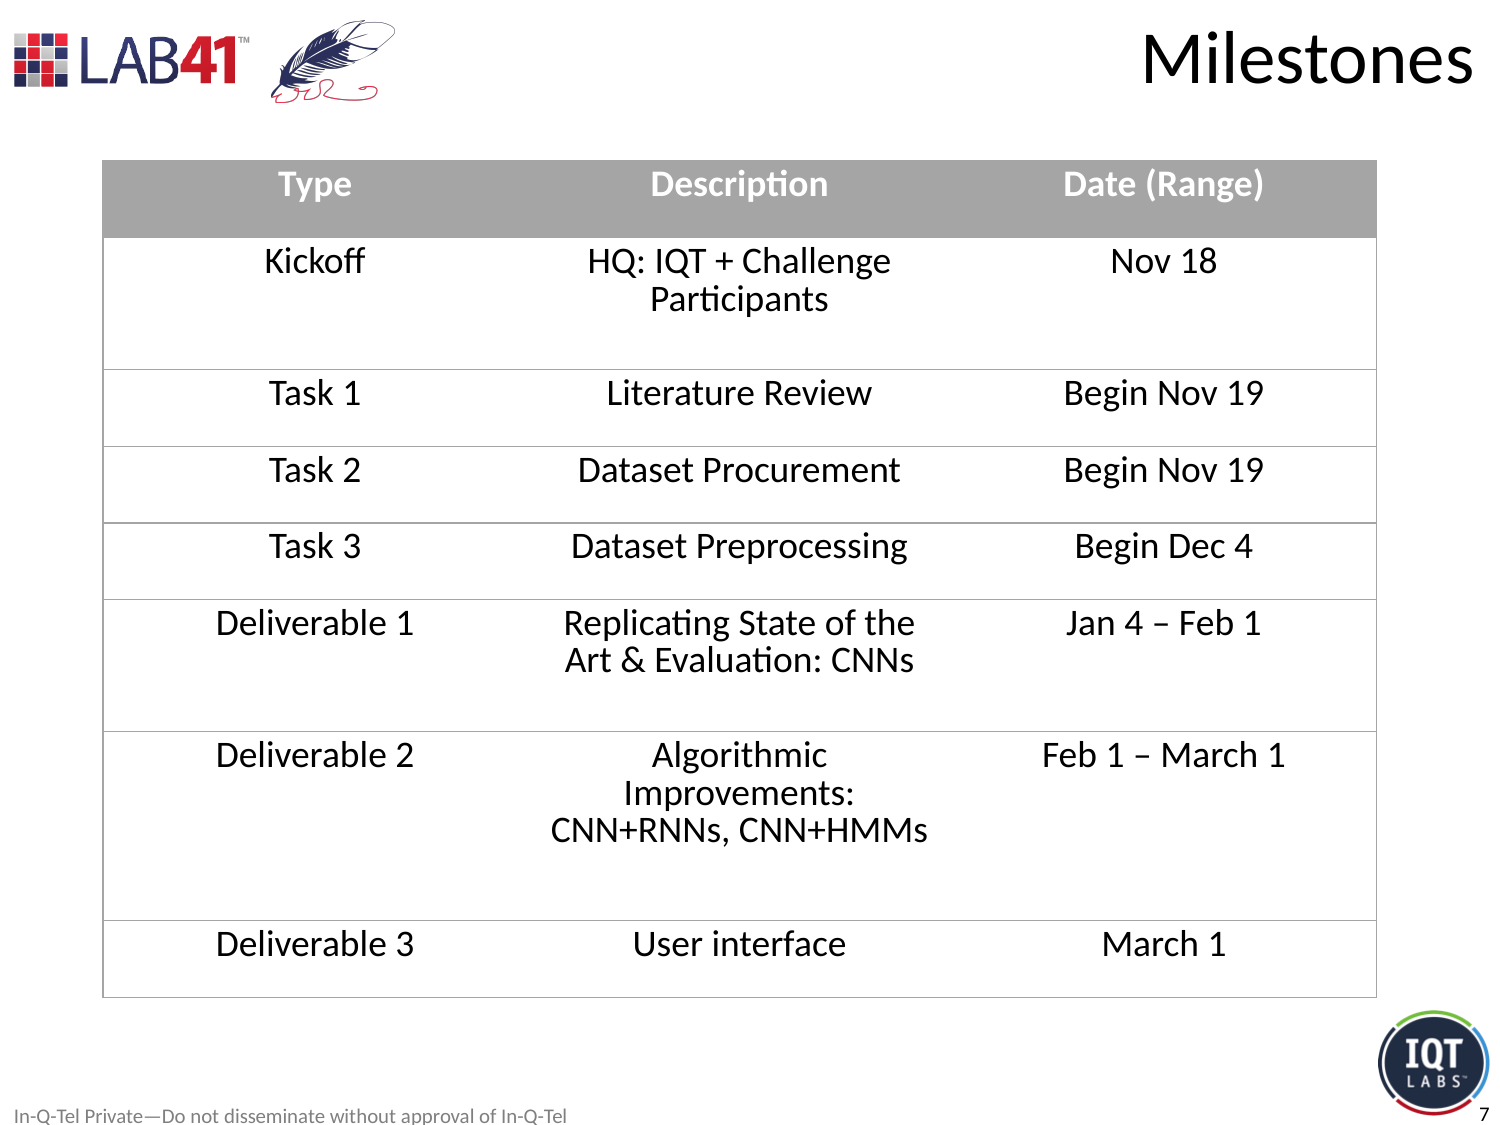

# Milestones
| Type | Description | Date (Range) |
| --- | --- | --- |
| Kickoff | HQ: IQT + Challenge Participants | Nov 18 |
| Task 1 | Literature Review | Begin Nov 19 |
| Task 2 | Dataset Procurement | Begin Nov 19 |
| Task 3 | Dataset Preprocessing | Begin Dec 4 |
| Deliverable 1 | Replicating State of the Art & Evaluation: CNNs | Jan 4 – Feb 1 |
| Deliverable 2 | Algorithmic Improvements: CNN+RNNs, CNN+HMMs | Feb 1 – March 1 |
| Deliverable 3 | User interface | March 1 |